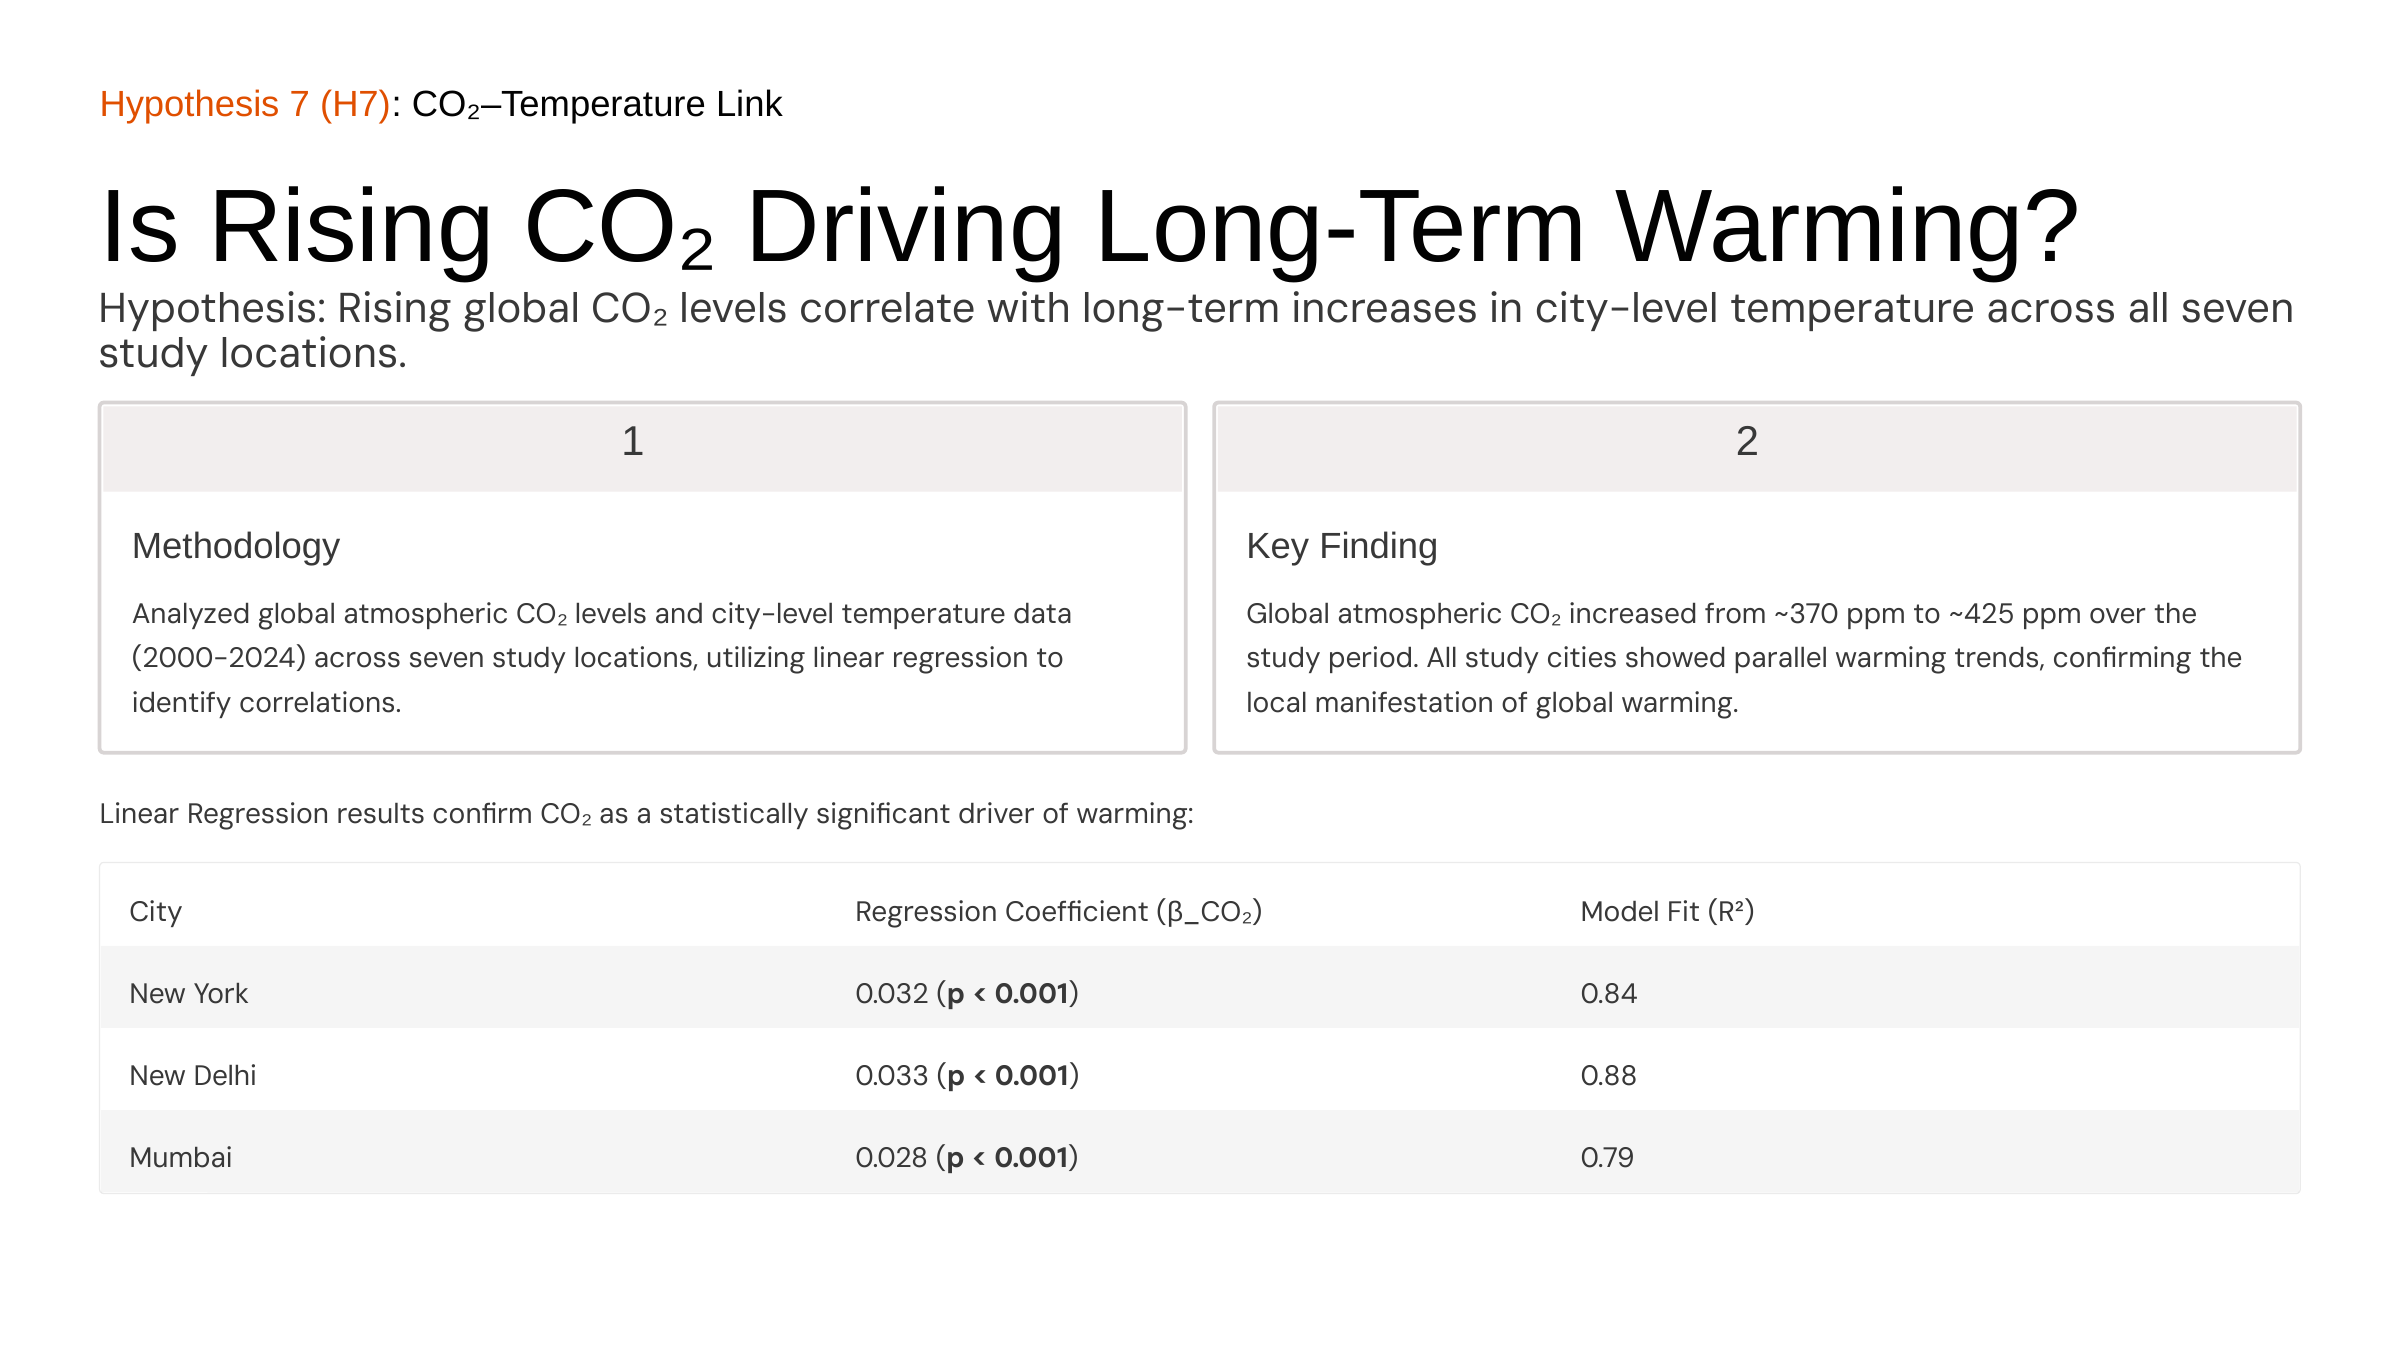

Hypothesis 7 (H7): CO₂–Temperature Link
Is Rising CO₂ Driving Long-Term Warming?
Hypothesis: Rising global CO₂ levels correlate with long-term increases in city-level temperature across all seven
study locations.

1
2
Methodology
Key Finding
Analyzed global atmospheric CO₂ levels and city-level temperature data (2000-2024) across seven study locations, utilizing linear regression to identify correlations.
Global atmospheric CO₂ increased from ~370 ppm to ~425 ppm over the study period. All study cities showed parallel warming trends, confirming the local manifestation of global warming.
Linear Regression results confirm CO₂ as a statistically significant driver of warming:

City
Regression Coefficient (β_CO₂)
Model Fit (R²)

New York
0.032 (p < 0.001)
0.84

New Delhi
0.033 (p < 0.001)
0.88

Mumbai
0.028 (p < 0.001)
0.79